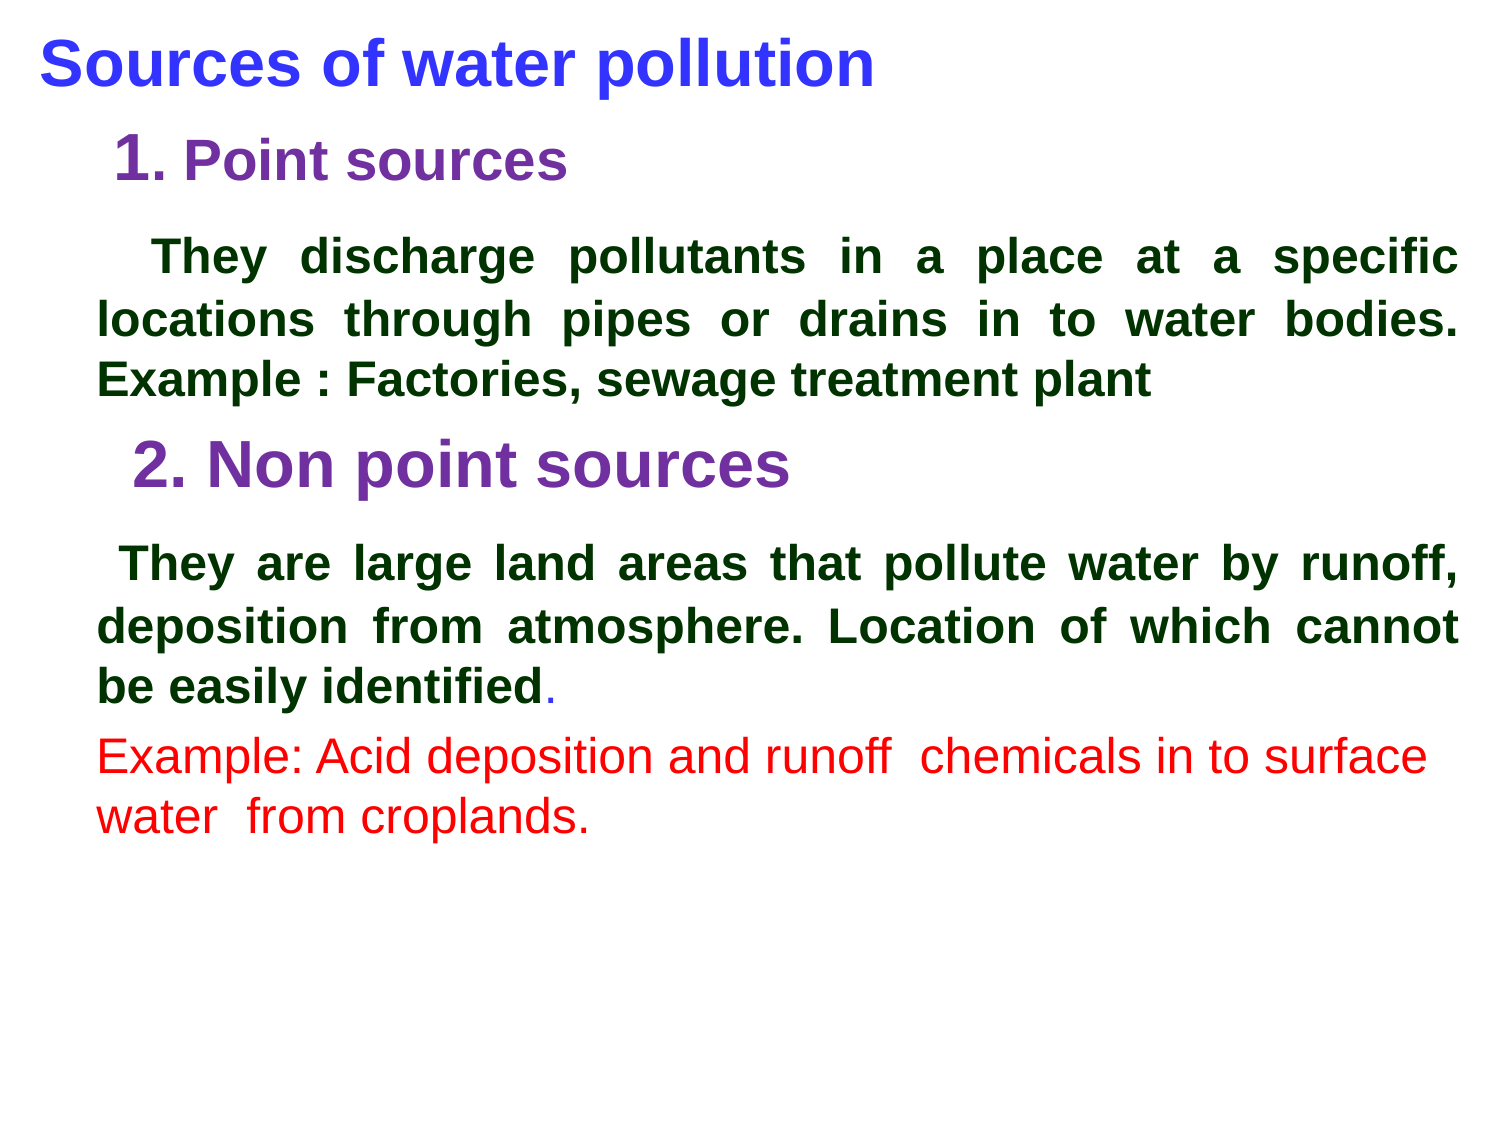

Sources of water pollution
    1. Point sources
   They discharge pollutants in a place at a specific locations through pipes or drains in to water bodies. Example : Factories, sewage treatment plant
     2. Non point sources
   They are large land areas that pollute water by runoff, deposition from atmosphere. Location of which cannot be easily identified.
    Example: Acid deposition and runoff  chemicals in to surface water  from croplands.